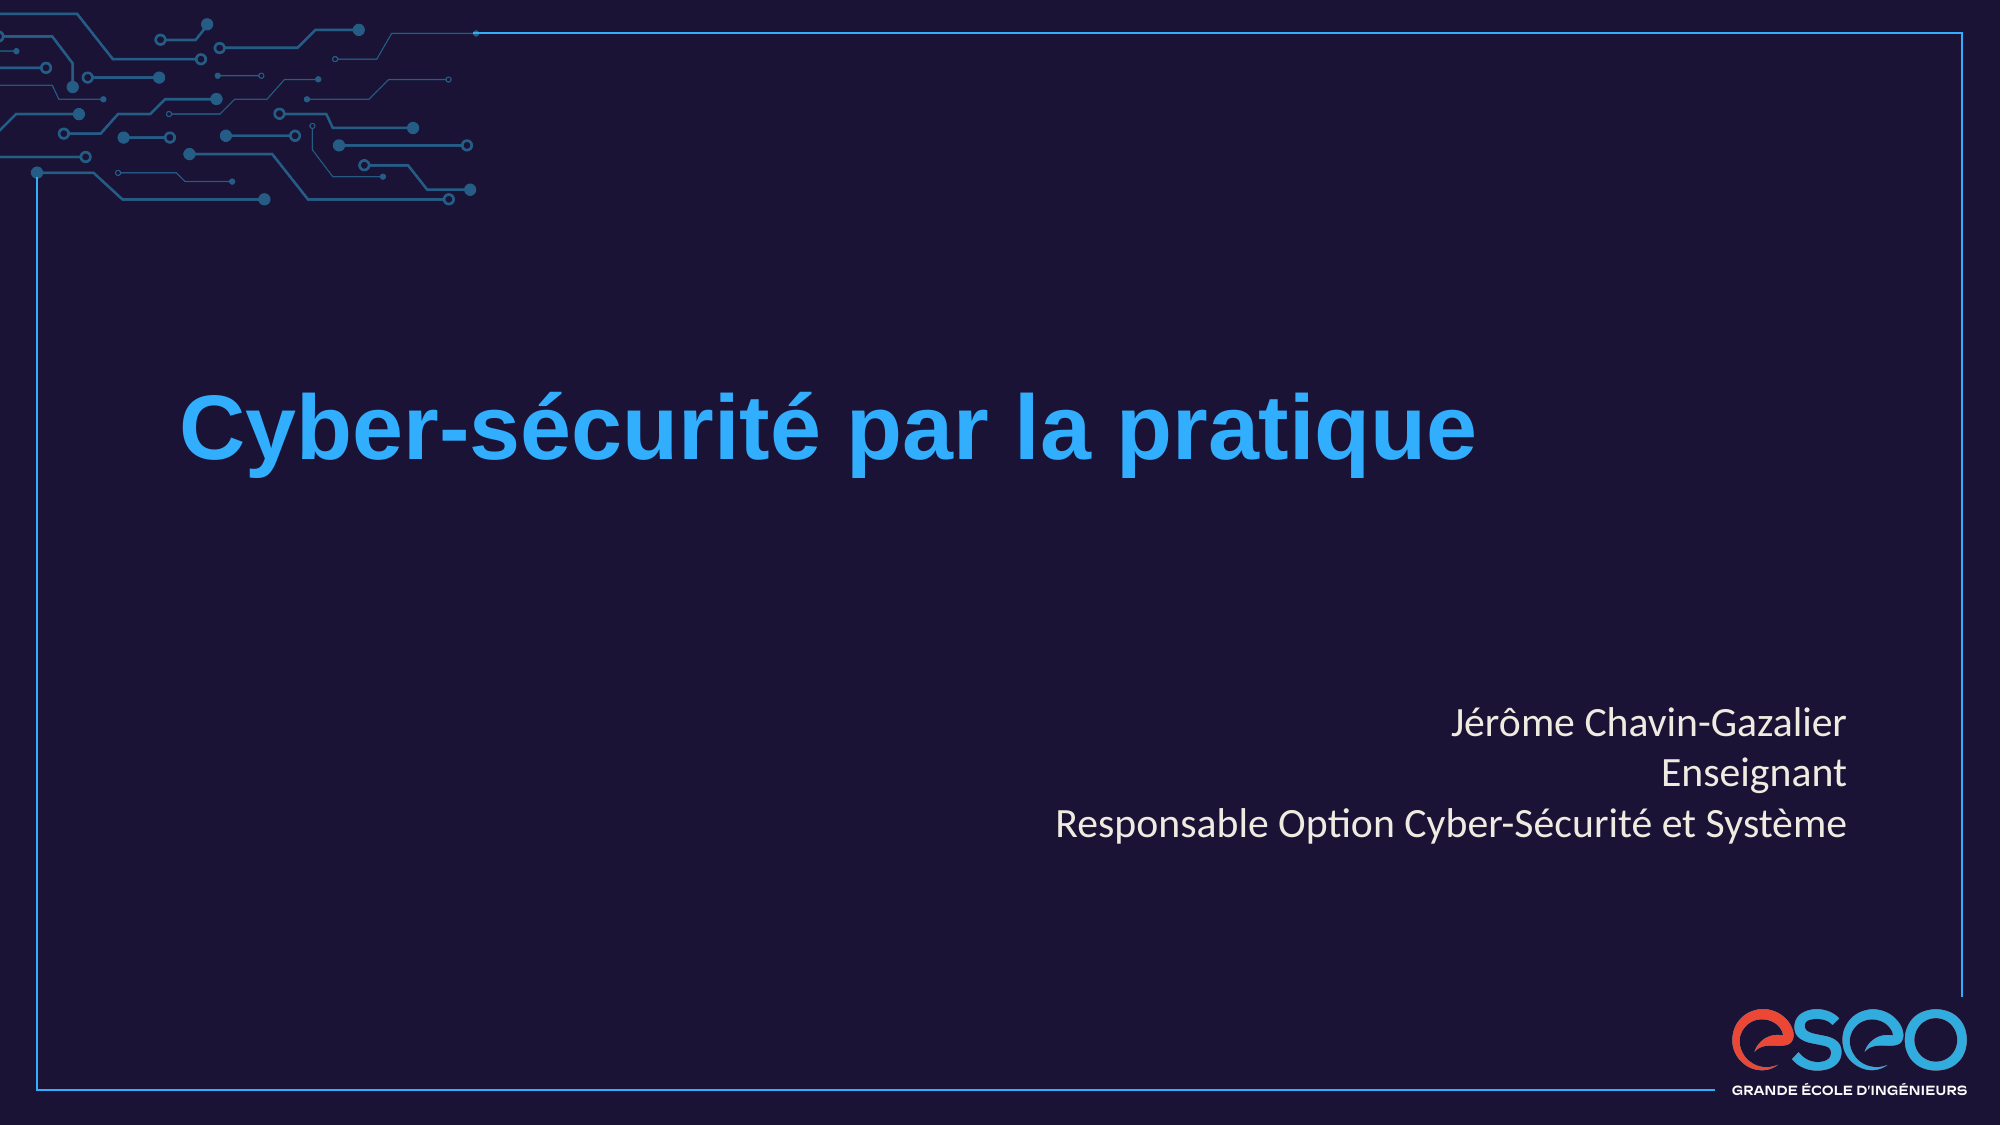

Cyber-sécurité par la pratique
# Jérôme Chavin-Gazalier Enseignant Responsable Option Cyber-Sécurité et Système